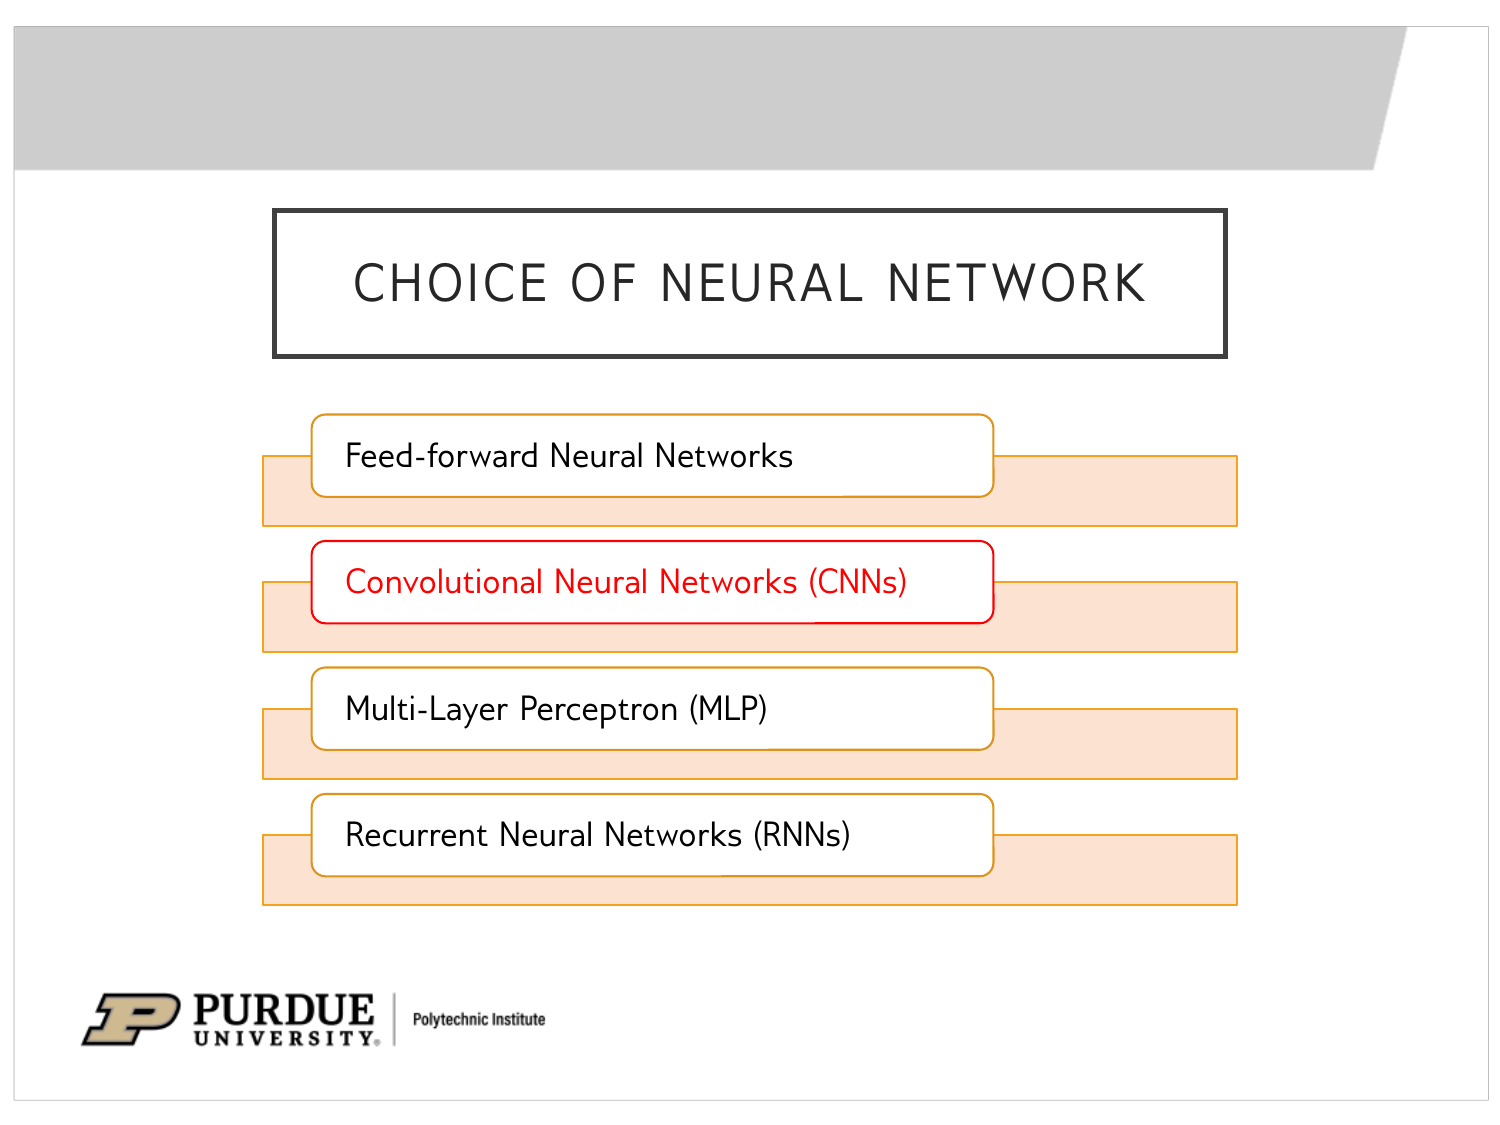

# Choice of Neural Network
Feed-forward Neural Networks
Convolutional Neural Networks (CNNs)
Multi-Layer Perceptron (MLP)
Recurrent Neural Networks (RNNs)